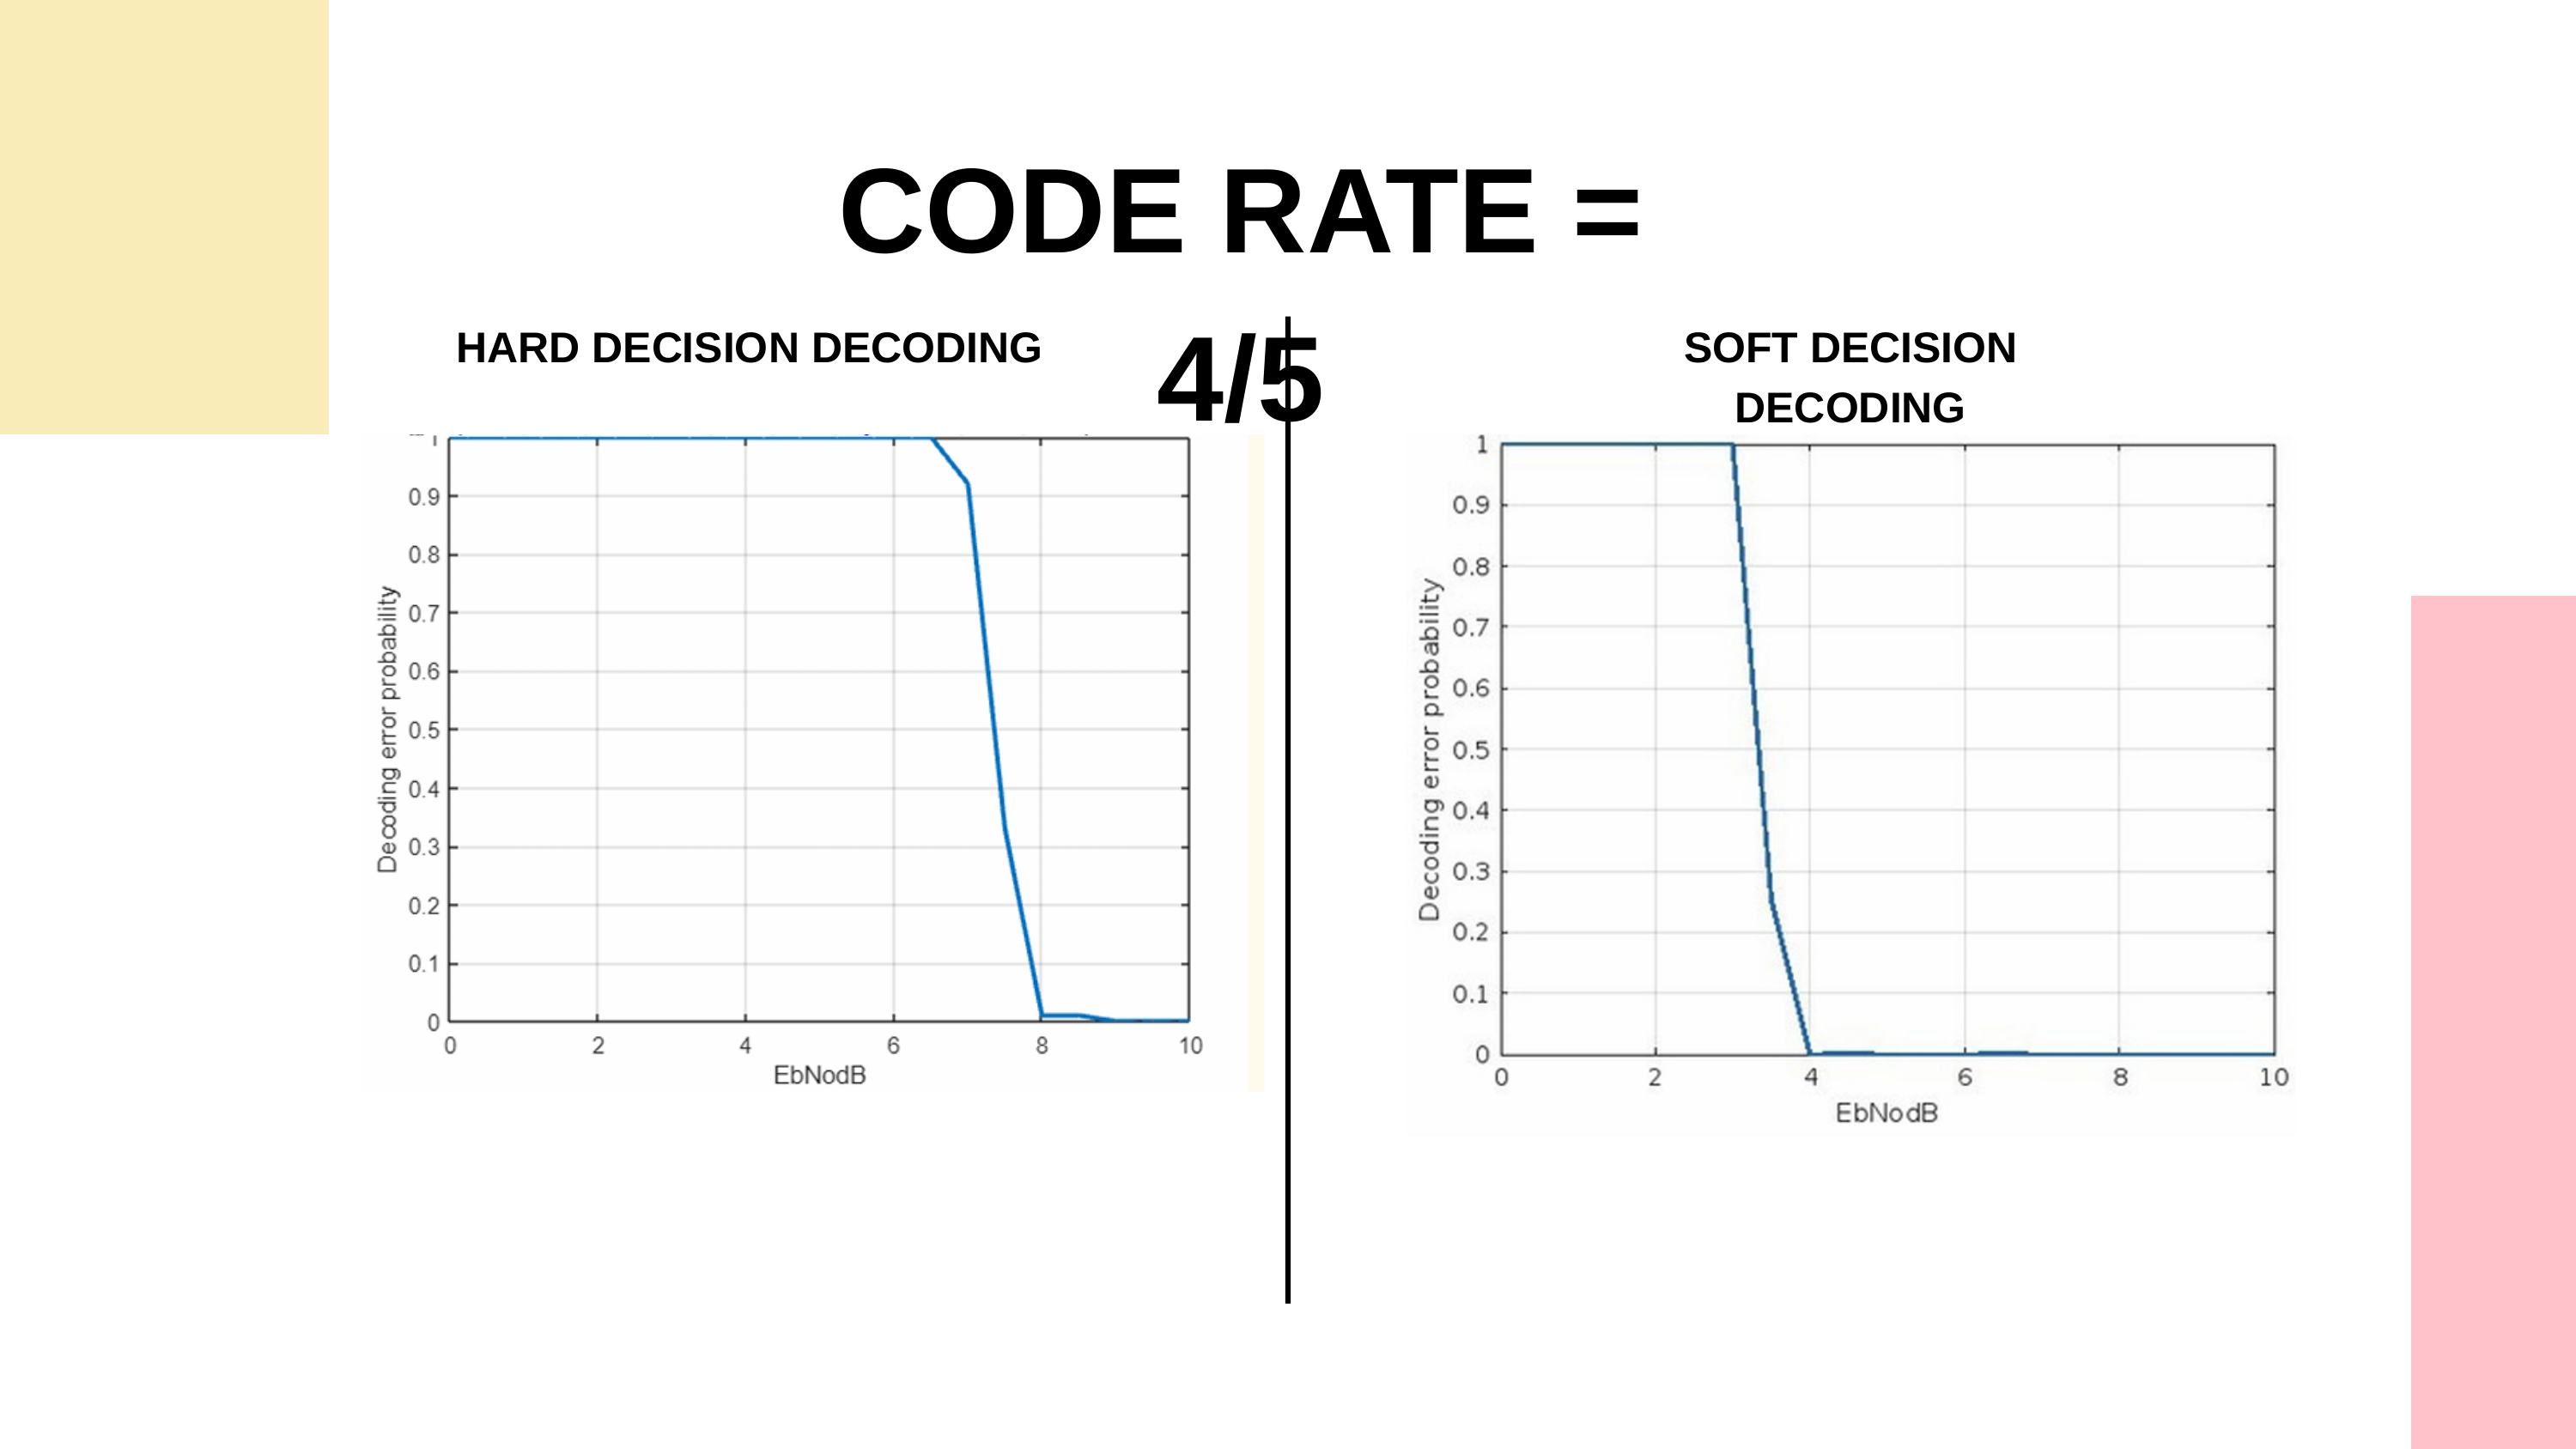

CODE RATE = 4/5
SOFT DECISION DECODING
HARD DECISION DECODING